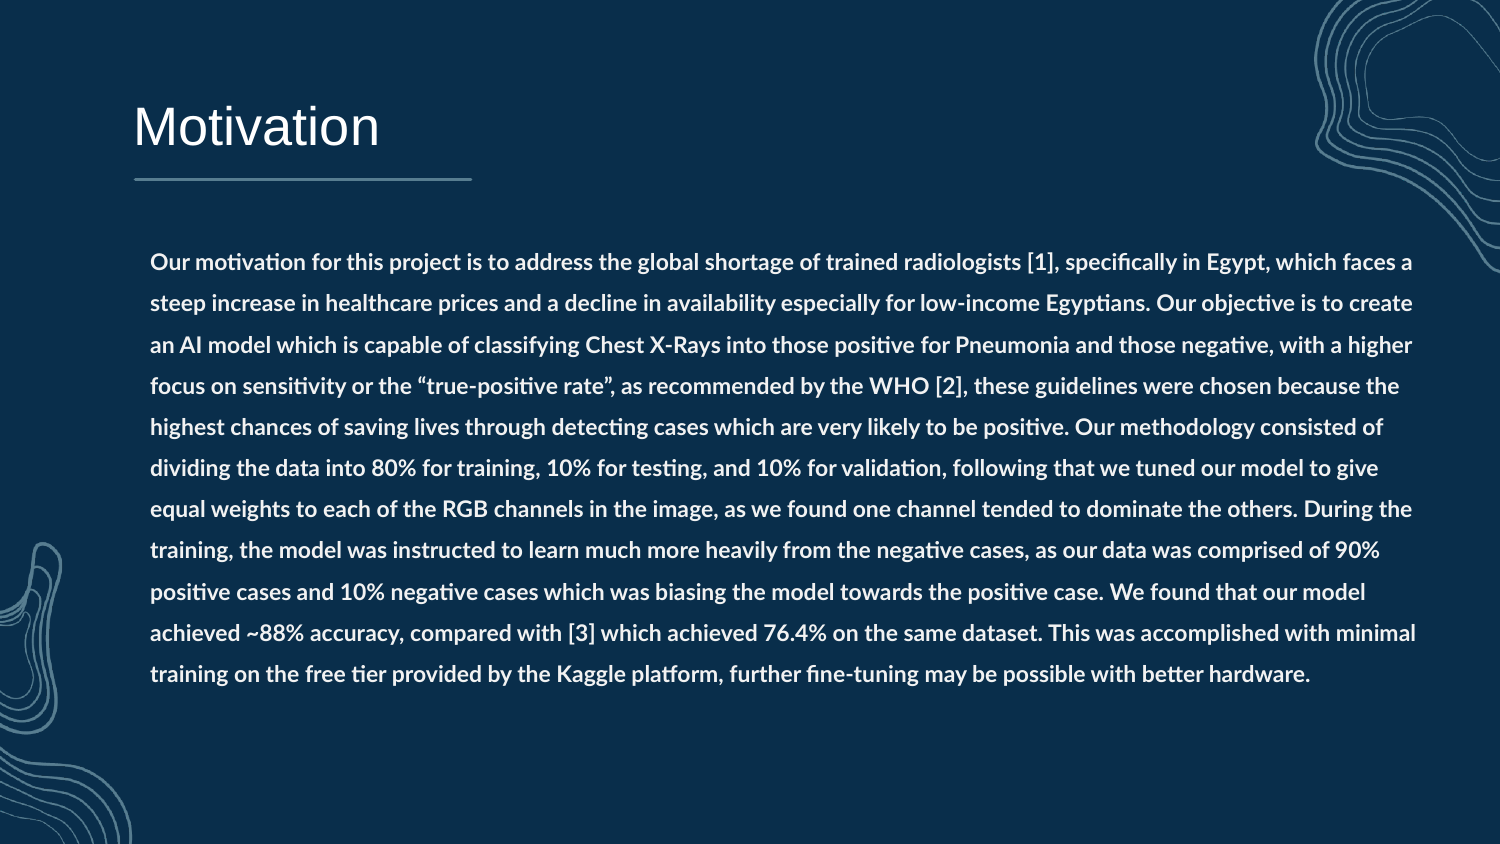

# Motivation
Our motivation for this project is to address the global shortage of trained radiologists [1], specifically in Egypt, which faces a steep increase in healthcare prices and a decline in availability especially for low-income Egyptians. Our objective is to create an AI model which is capable of classifying Chest X-Rays into those positive for Pneumonia and those negative, with a higher focus on sensitivity or the “true-positive rate”, as recommended by the WHO [2], these guidelines were chosen because the highest chances of saving lives through detecting cases which are very likely to be positive. Our methodology consisted of dividing the data into 80% for training, 10% for testing, and 10% for validation, following that we tuned our model to give equal weights to each of the RGB channels in the image, as we found one channel tended to dominate the others. During the training, the model was instructed to learn much more heavily from the negative cases, as our data was comprised of 90% positive cases and 10% negative cases which was biasing the model towards the positive case. We found that our model achieved ~88% accuracy, compared with [3] which achieved 76.4% on the same dataset. This was accomplished with minimal training on the free tier provided by the Kaggle platform, further fine-tuning may be possible with better hardware.